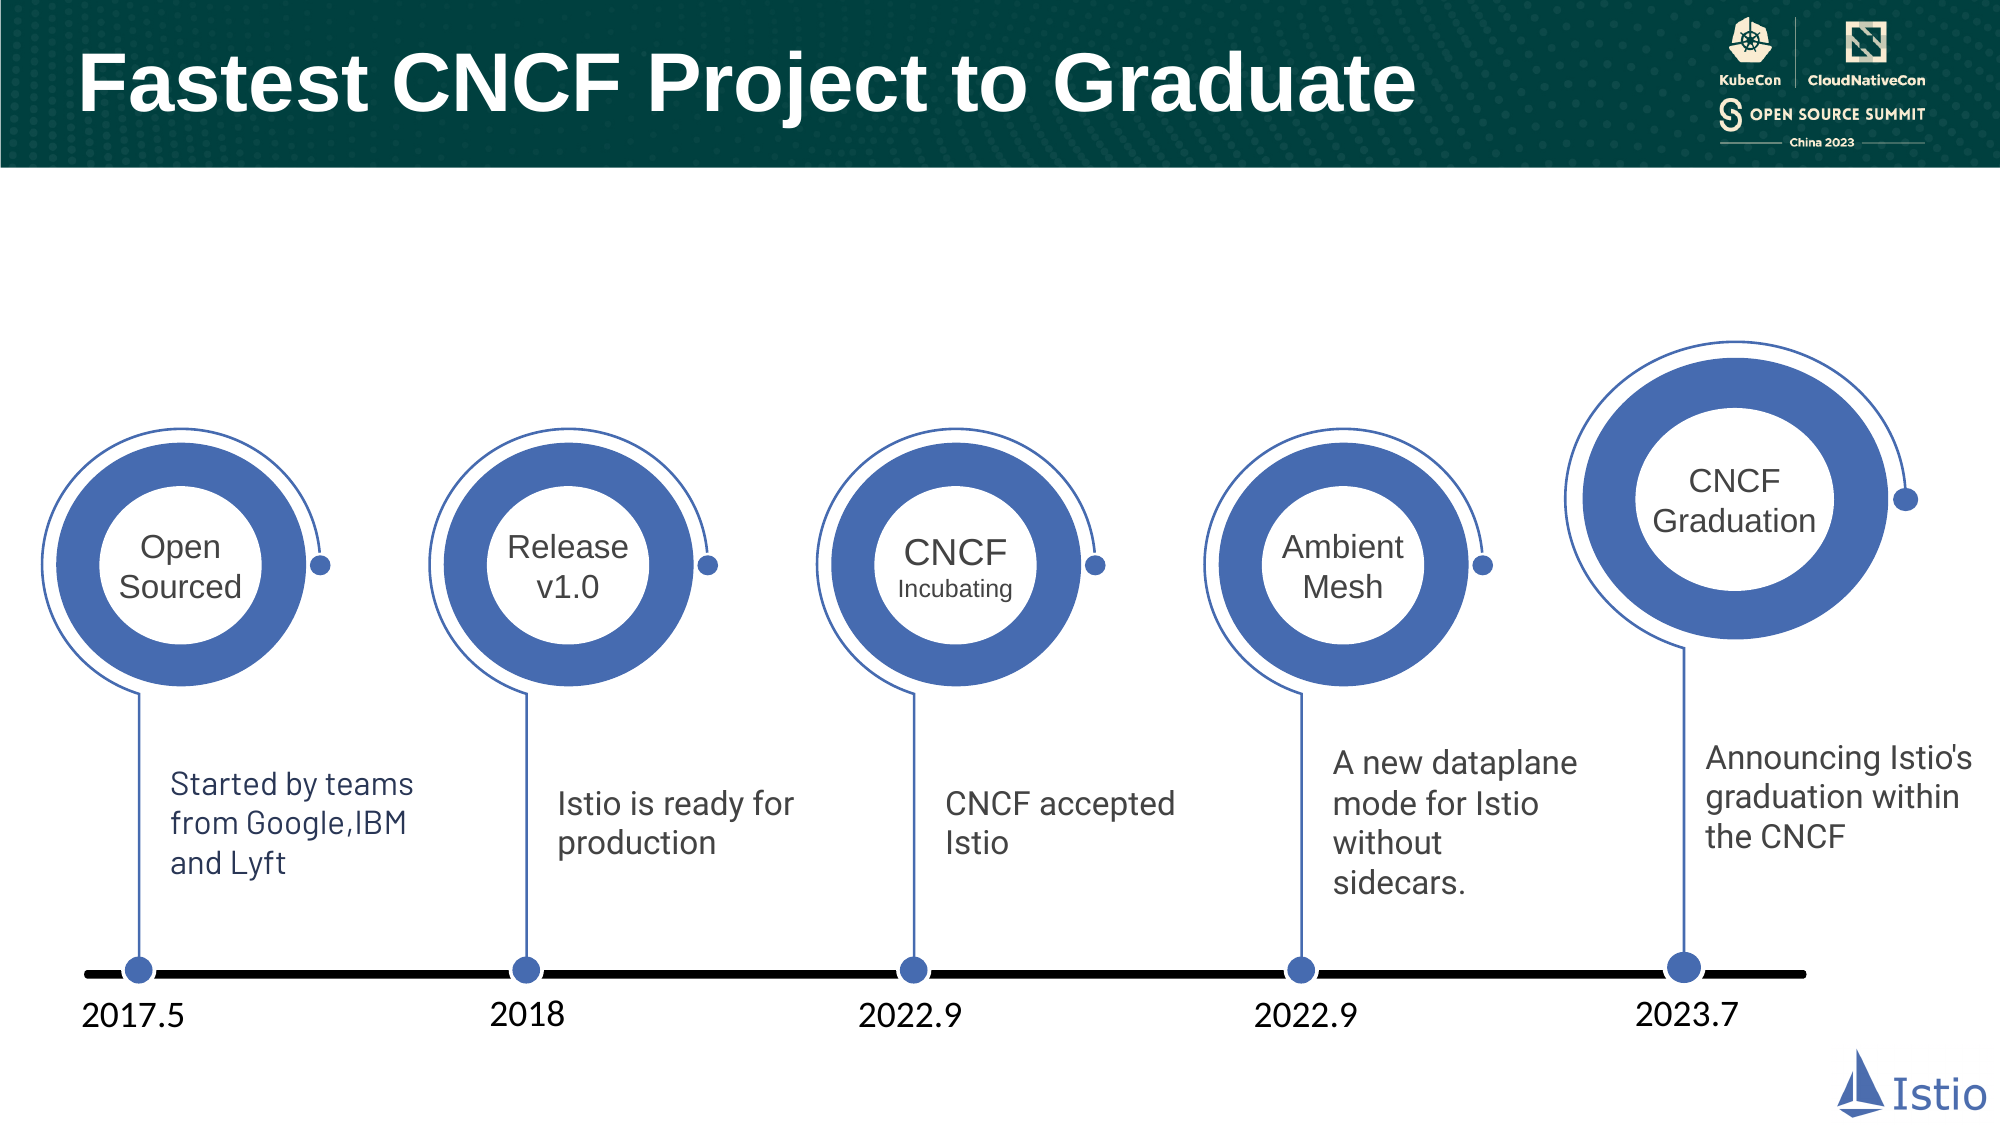

Fastest CNCF Project to Graduate

CNCF
Graduation

Announcing Istio's graduation within the CNCF

Open Sourced

Started by teams from Google,IBM and Lyft

Release v1.0

Istio is ready for production

CNCF
Incubating

CNCF accepted Istio

Ambient Mesh

A new dataplane mode for Istio without sidecars.

2022.9
2018
2022.9
2023.7
2017.5